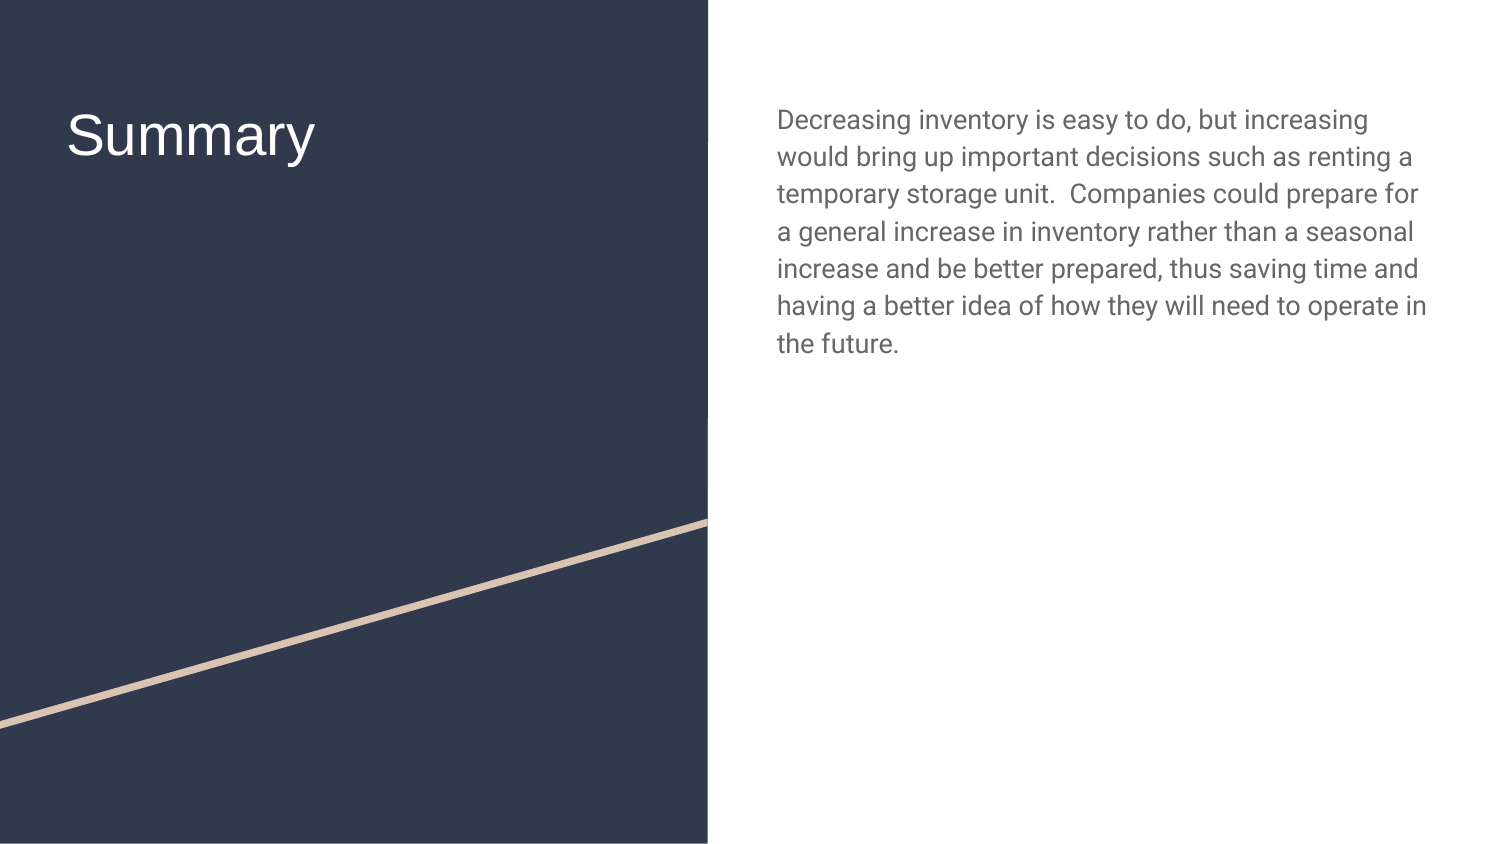

# Summary
Decreasing inventory is easy to do, but increasing would bring up important decisions such as renting a temporary storage unit.  Companies could prepare for a general increase in inventory rather than a seasonal increase and be better prepared, thus saving time and having a better idea of how they will need to operate in the future.